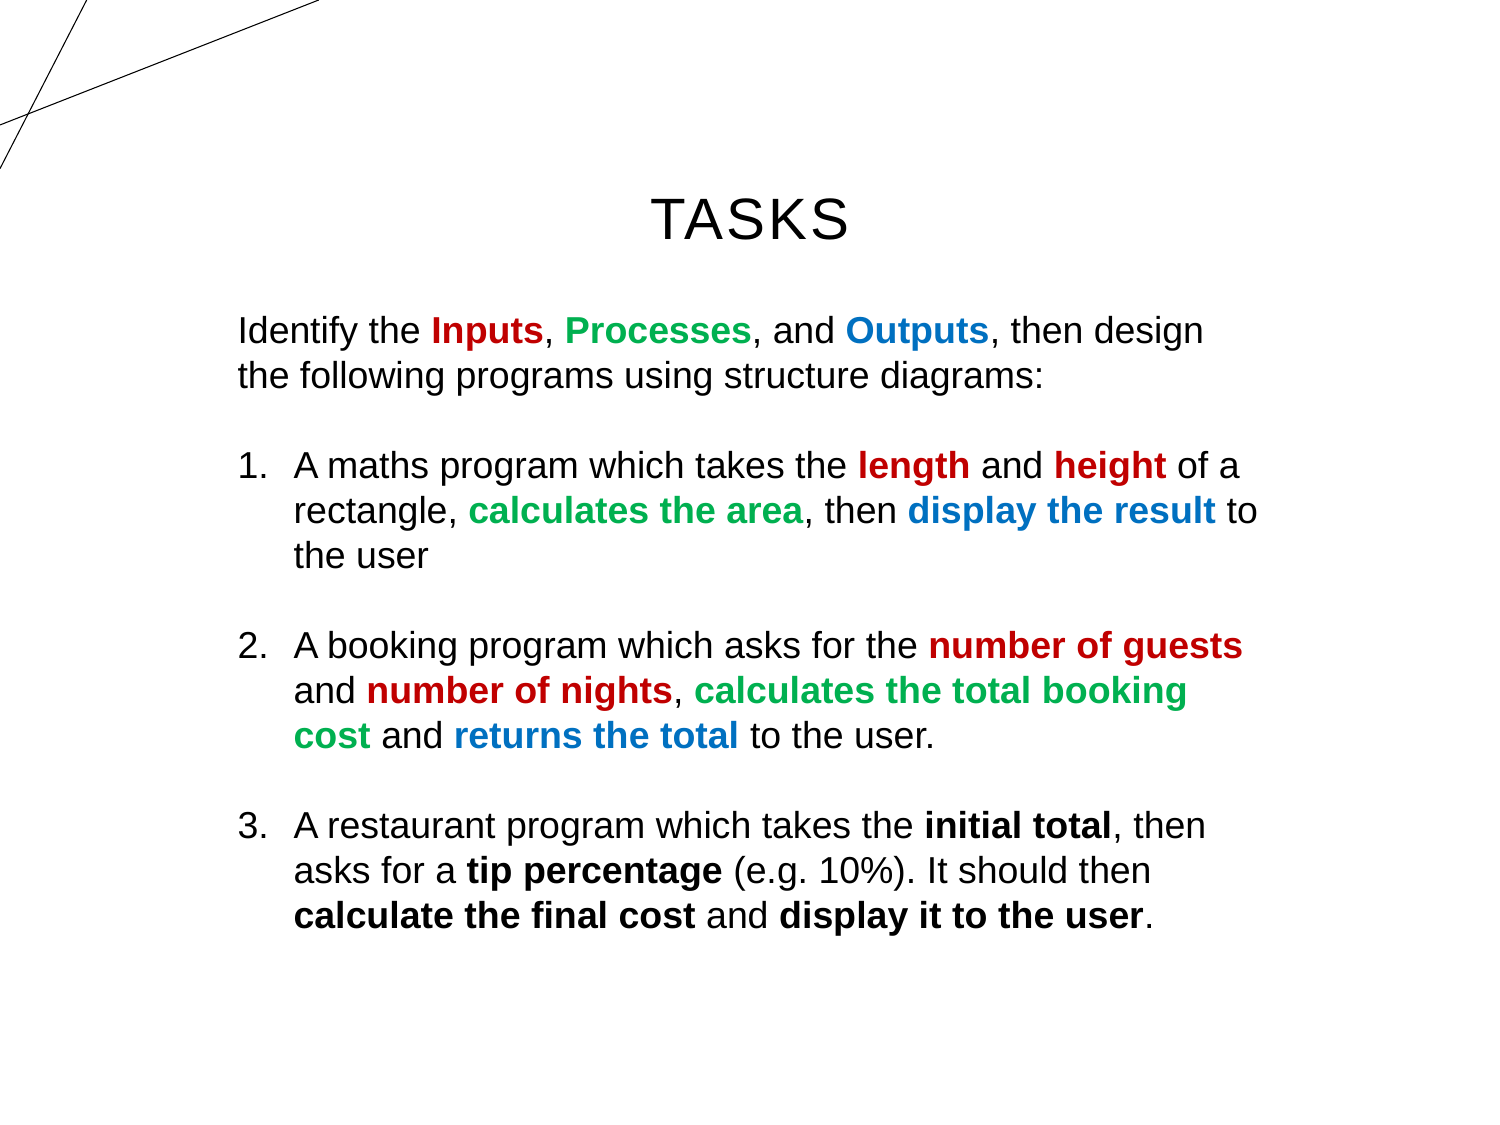

# tasks
Identify the Inputs, Processes, and Outputs, then design the following programs using structure diagrams:

A maths program which takes the length and height of a rectangle, calculates the area, then display the result to the user

A booking program which asks for the number of guests and number of nights, calculates the total booking cost and returns the total to the user.

A restaurant program which takes the initial total, then asks for a tip percentage (e.g. 10%). It should then calculate the final cost and display it to the user.